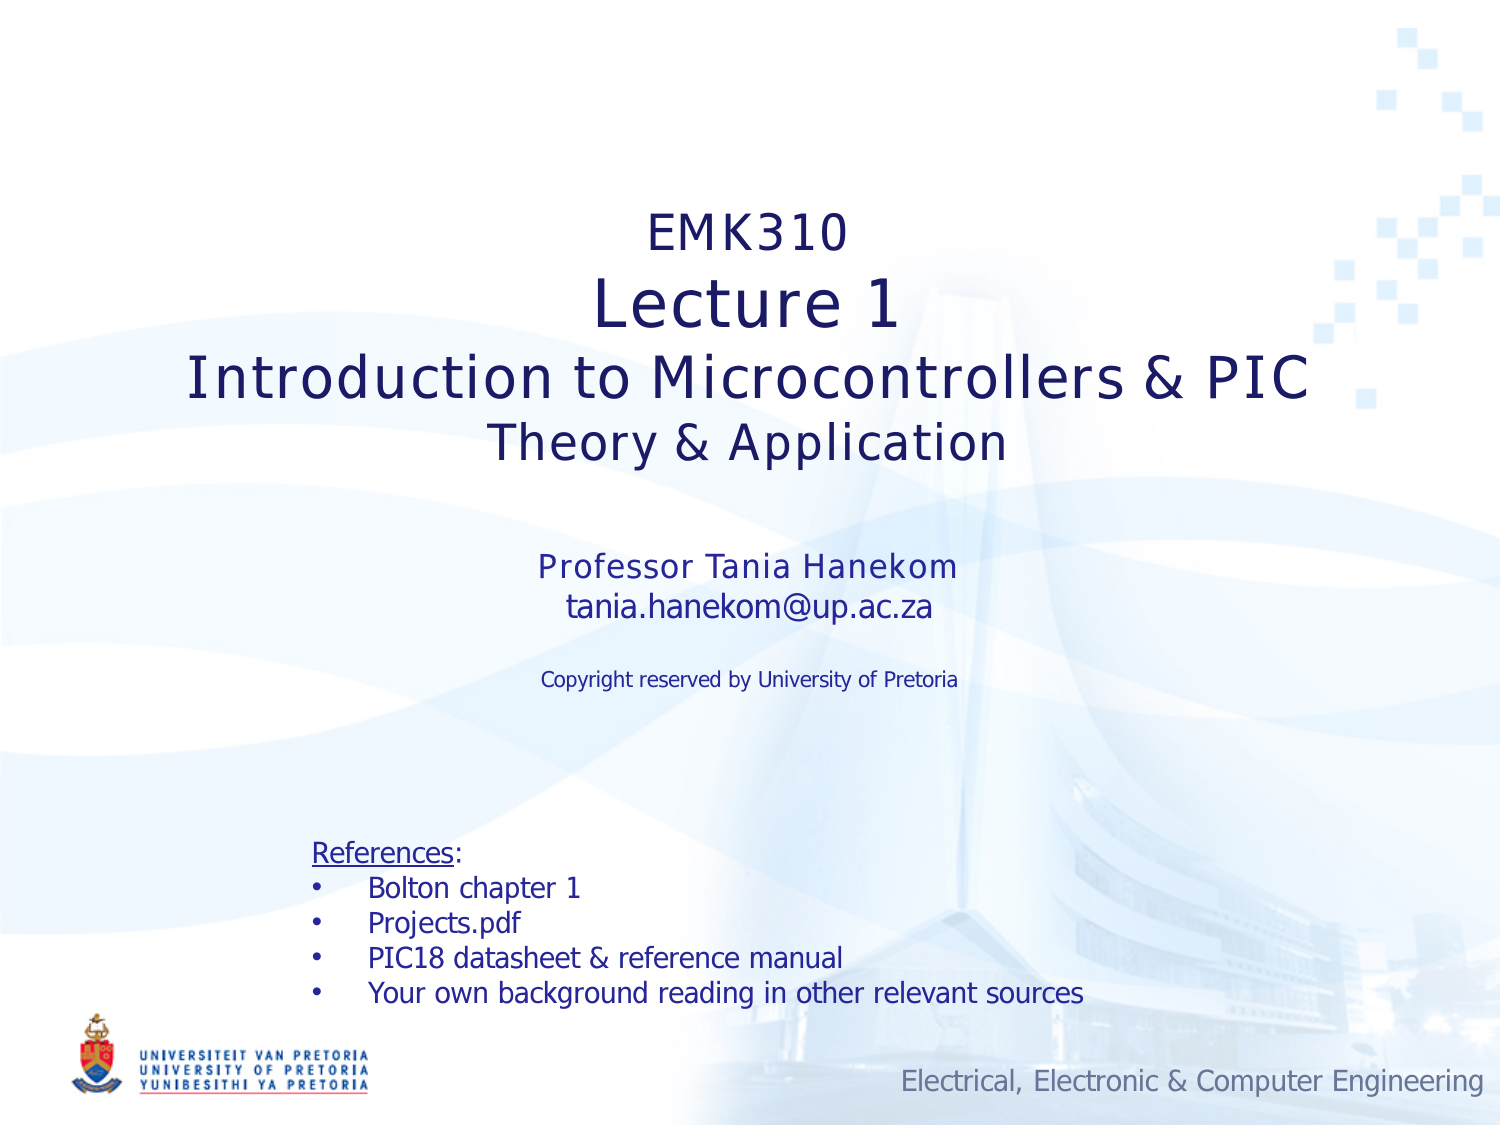

# EMK310 Lecture 1 Introduction to Microcontrollers & PIC Theory & Application Professor Tania Hanekom tania.hanekom@up.ac.za Copyright reserved by University of Pretoria
References:
Bolton chapter 1
Projects.pdf
PIC18 datasheet & reference manual
Your own background reading in other relevant sources